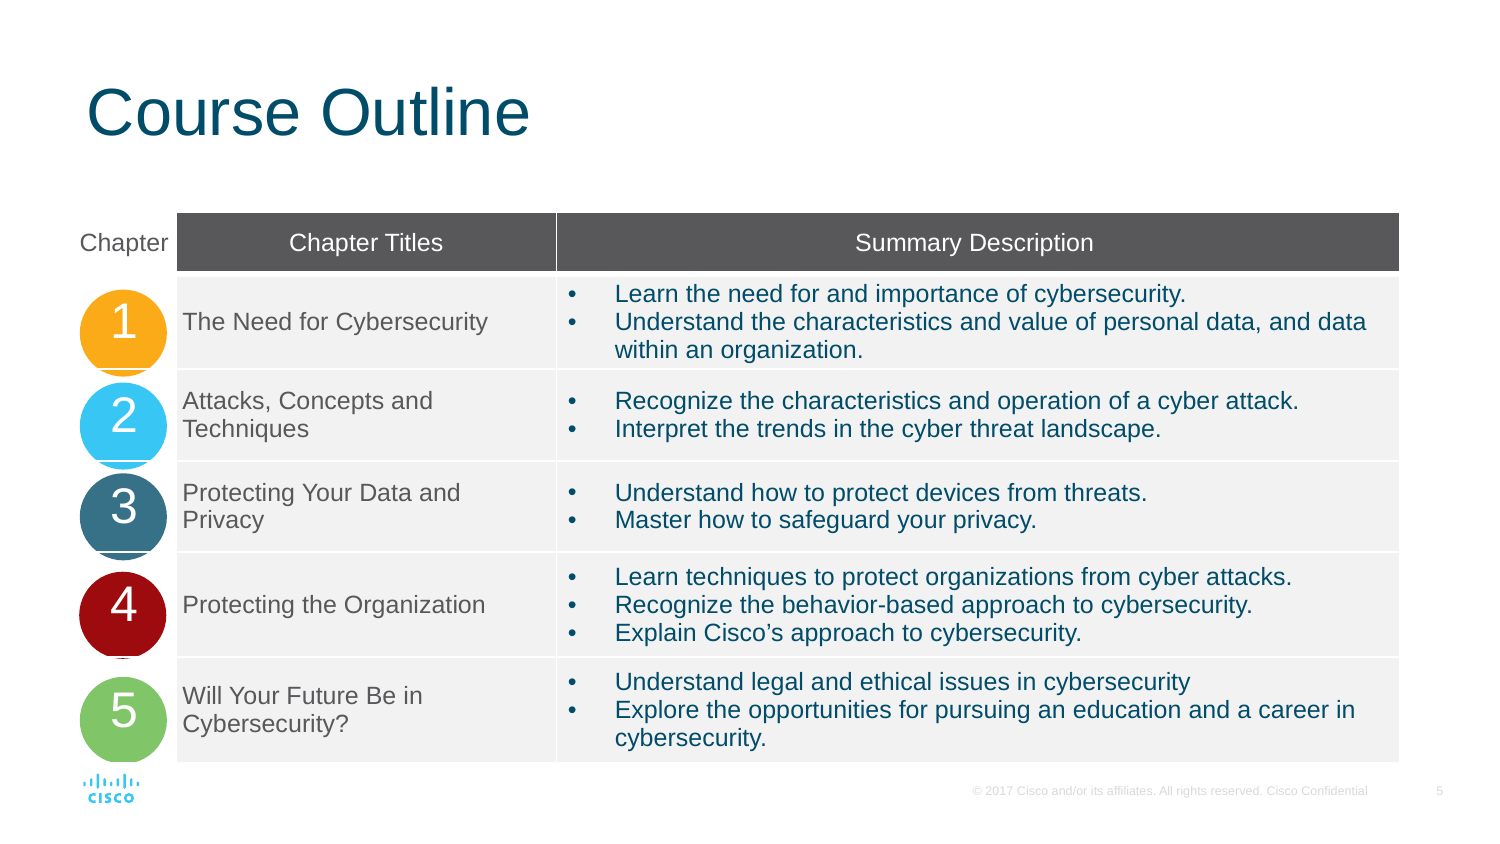

# Course Outline
| Chapter | Chapter Titles | Summary Description |
| --- | --- | --- |
| 1 | The Need for Cybersecurity | Learn the need for and importance of cybersecurity. Understand the characteristics and value of personal data, and data within an organization. |
| 2 | Attacks, Concepts and Techniques | Recognize the characteristics and operation of a cyber attack. Interpret the trends in the cyber threat landscape. |
| 3 | Protecting Your Data and Privacy | Understand how to protect devices from threats. Master how to safeguard your privacy. |
| 4 | Protecting the Organization | Learn techniques to protect organizations from cyber attacks. Recognize the behavior-based approach to cybersecurity. Explain Cisco’s approach to cybersecurity. |
| 5 | Will Your Future Be in Cybersecurity? | Understand legal and ethical issues in cybersecurity Explore the opportunities for pursuing an education and a career in cybersecurity. |